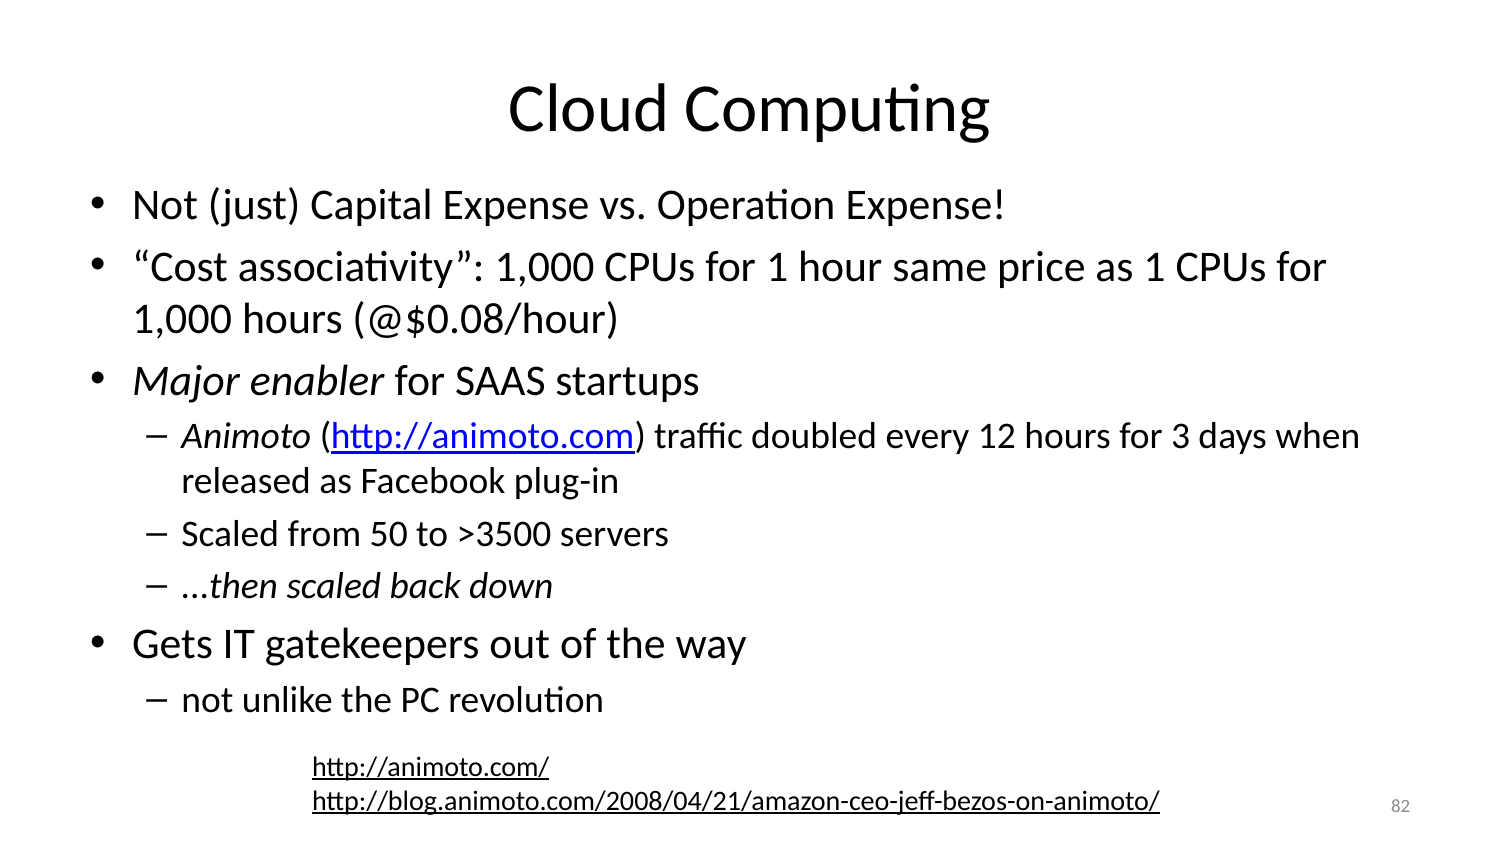

# Cloud Computing
Not (just) Capital Expense vs. Operation Expense!
“Cost associativity”: 1,000 CPUs for 1 hour same price as 1 CPUs for 1,000 hours (@$0.08/hour)
Major enabler for SAAS startups
Animoto (http://animoto.com) traffic doubled every 12 hours for 3 days when released as Facebook plug-in
Scaled from 50 to >3500 servers
...then scaled back down
Gets IT gatekeepers out of the way
not unlike the PC revolution
http://animoto.com/
http://blog.animoto.com/2008/04/21/amazon-ceo-jeff-bezos-on-animoto/
82